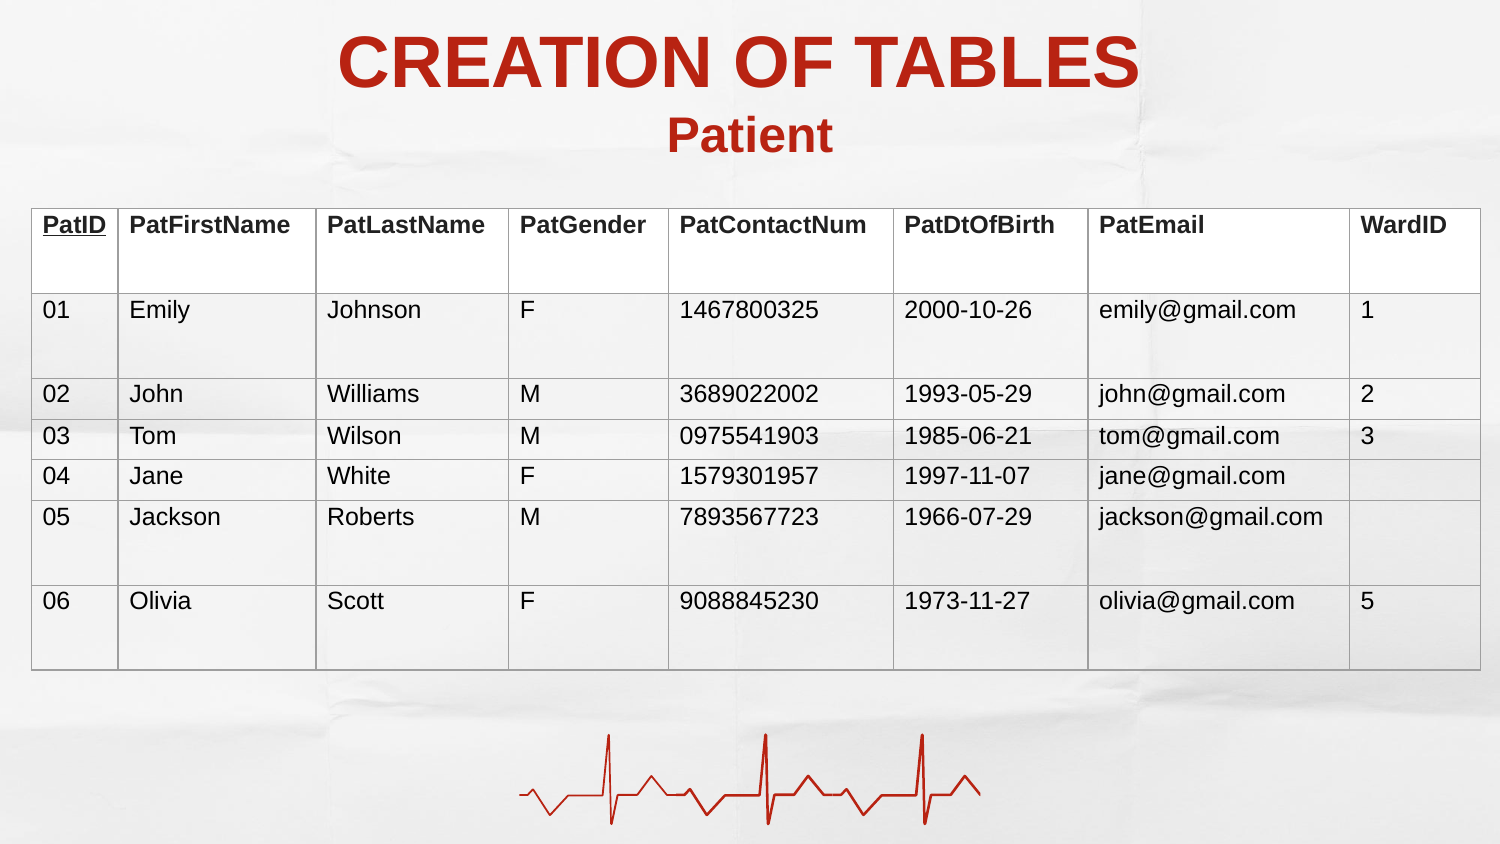

# CREATION OF TABLES Patient
| PatID | PatFirstName | PatLastName | PatGender | PatContactNum | PatDtOfBirth | PatEmail | WardID |
| --- | --- | --- | --- | --- | --- | --- | --- |
| 01 | Emily | Johnson | F | 1467800325 | 2000-10-26 | emily@gmail.com | 1 |
| 02 | John | Williams | M | 3689022002 | 1993-05-29 | john@gmail.com | 2 |
| 03 | Tom | Wilson | M | 0975541903 | 1985-06-21 | tom@gmail.com | 3 |
| 04 | Jane | White | F | 1579301957 | 1997-11-07 | jane@gmail.com |  |
| 05 | Jackson | Roberts | M | 7893567723 | 1966-07-29 | jackson@gmail.com |  |
| 06 | Olivia | Scott | F | 9088845230 | 1973-11-27 | olivia@gmail.com | 5 |